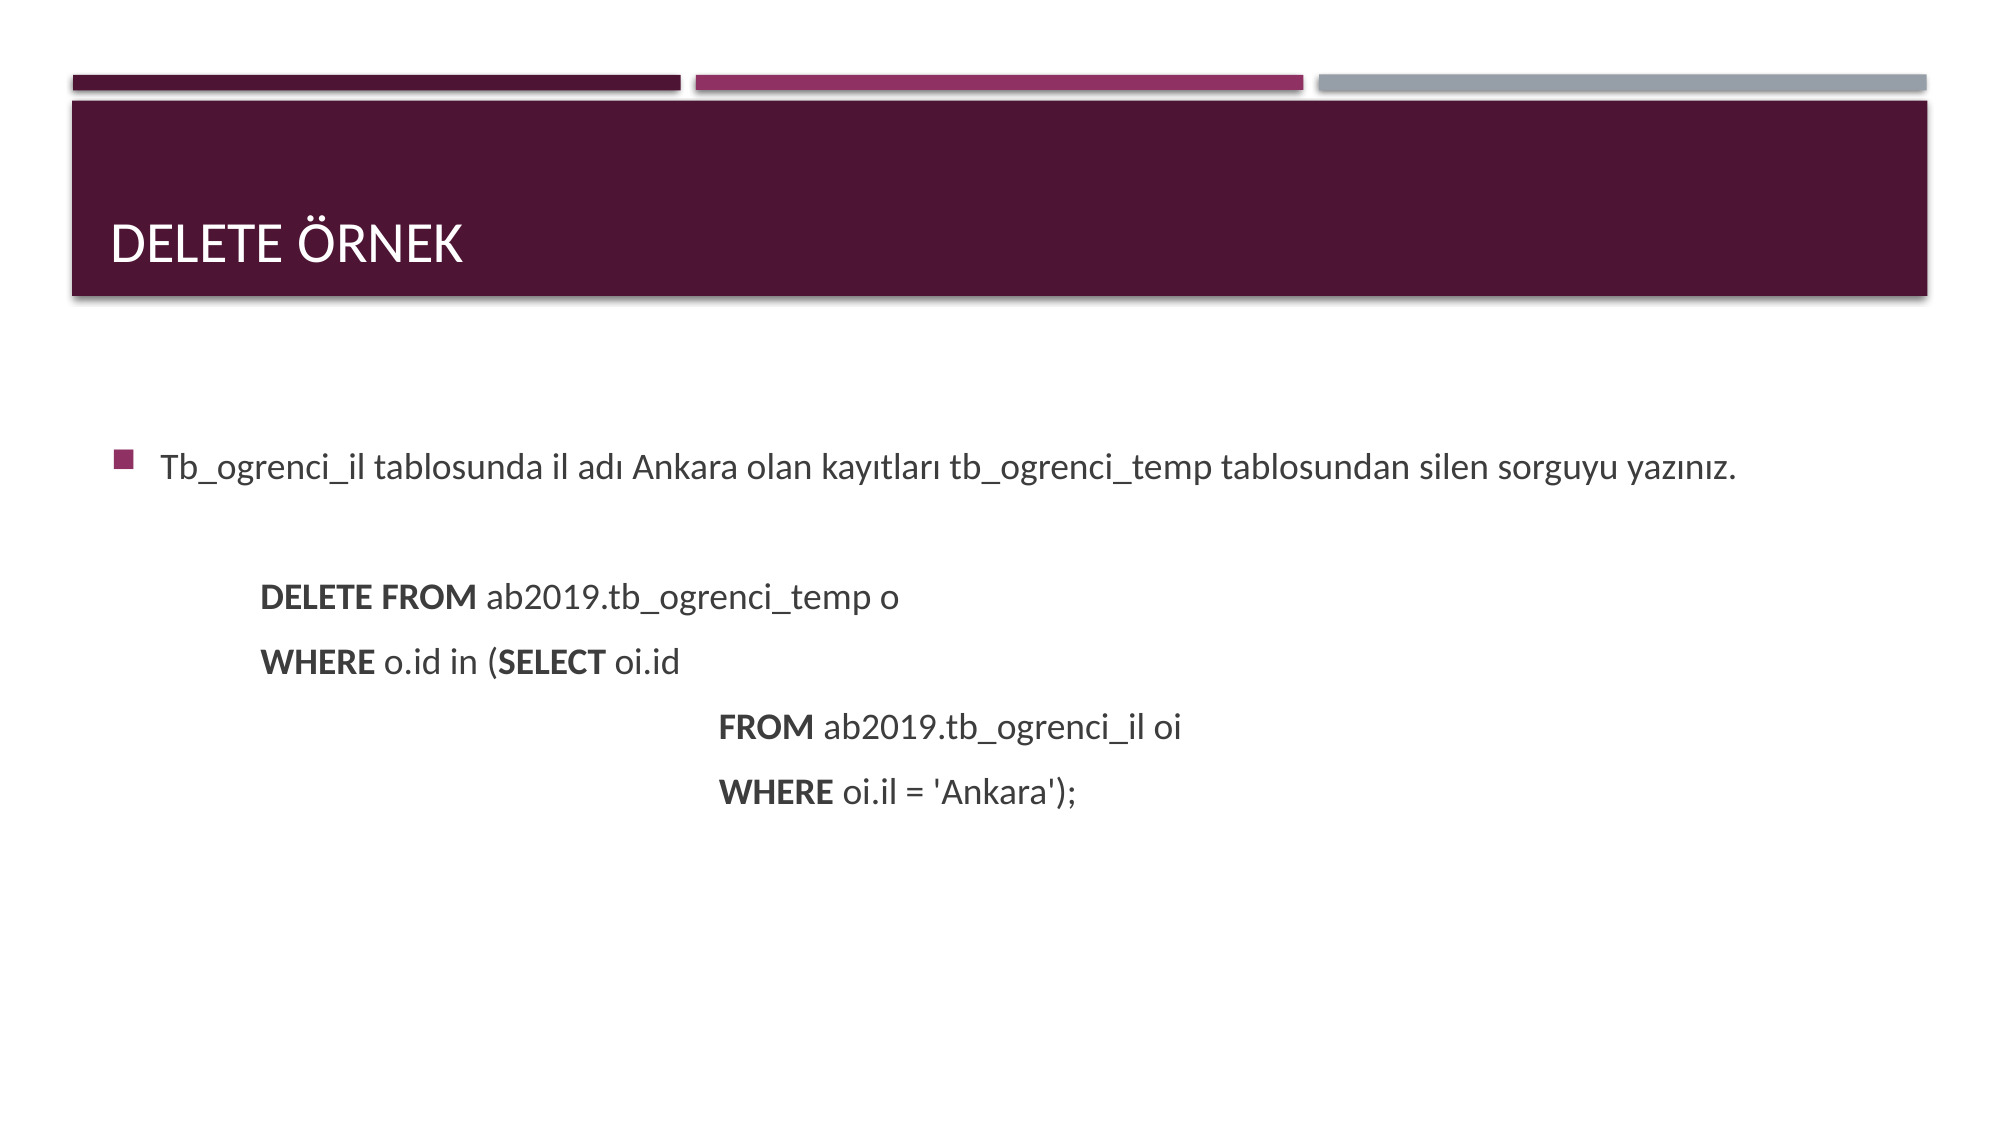

# Delete örnek
Tb_ogrenci_il tablosunda il adı Ankara olan kayıtları tb_ogrenci_temp tablosundan silen sorguyu yazınız.

	DELETE FROM ab2019.tb_ogrenci_temp o
	WHERE o.id in (SELECT oi.id
				 FROM ab2019.tb_ogrenci_il oi
				 WHERE oi.il = 'Ankara');